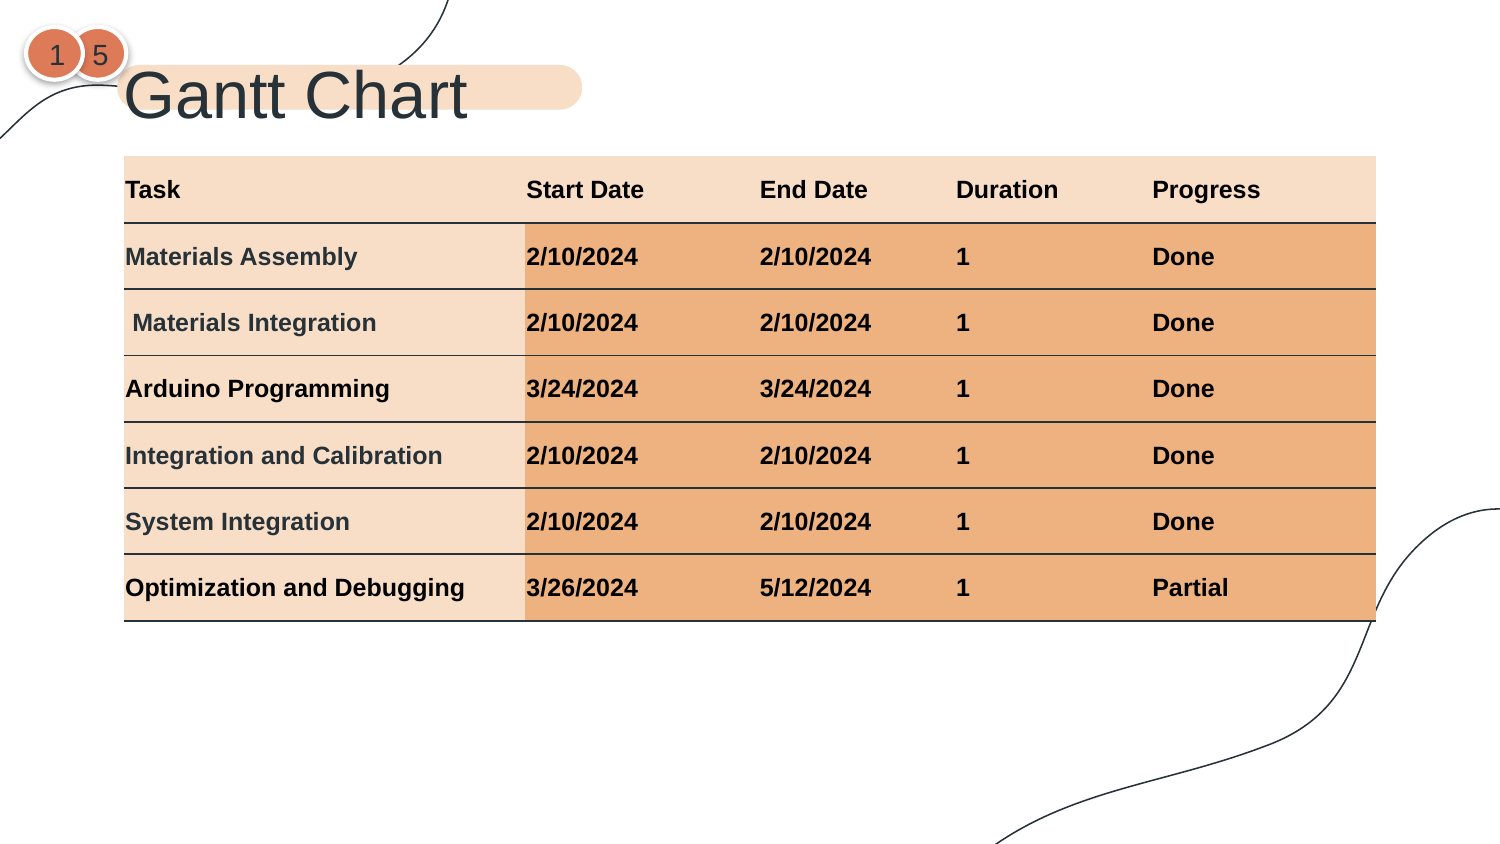

1
5
# Gantt Chart

| Task | Start Date | End Date | Duration | Progress |
| --- | --- | --- | --- | --- |
| Materials Assembly | 2/10/2024 | 2/10/2024 | 1 | Done |
| Materials Integration | 2/10/2024 | 2/10/2024 | 1 | Done |
| Arduino Programming | 3/24/2024 | 3/24/2024 | 1 | Done |
| Integration and Calibration | 2/10/2024 | 2/10/2024 | 1 | Done |
| System Integration | 2/10/2024 | 2/10/2024 | 1 | Done |
| Optimization and Debugging | 3/26/2024 | 5/12/2024 | 1 | Partial |